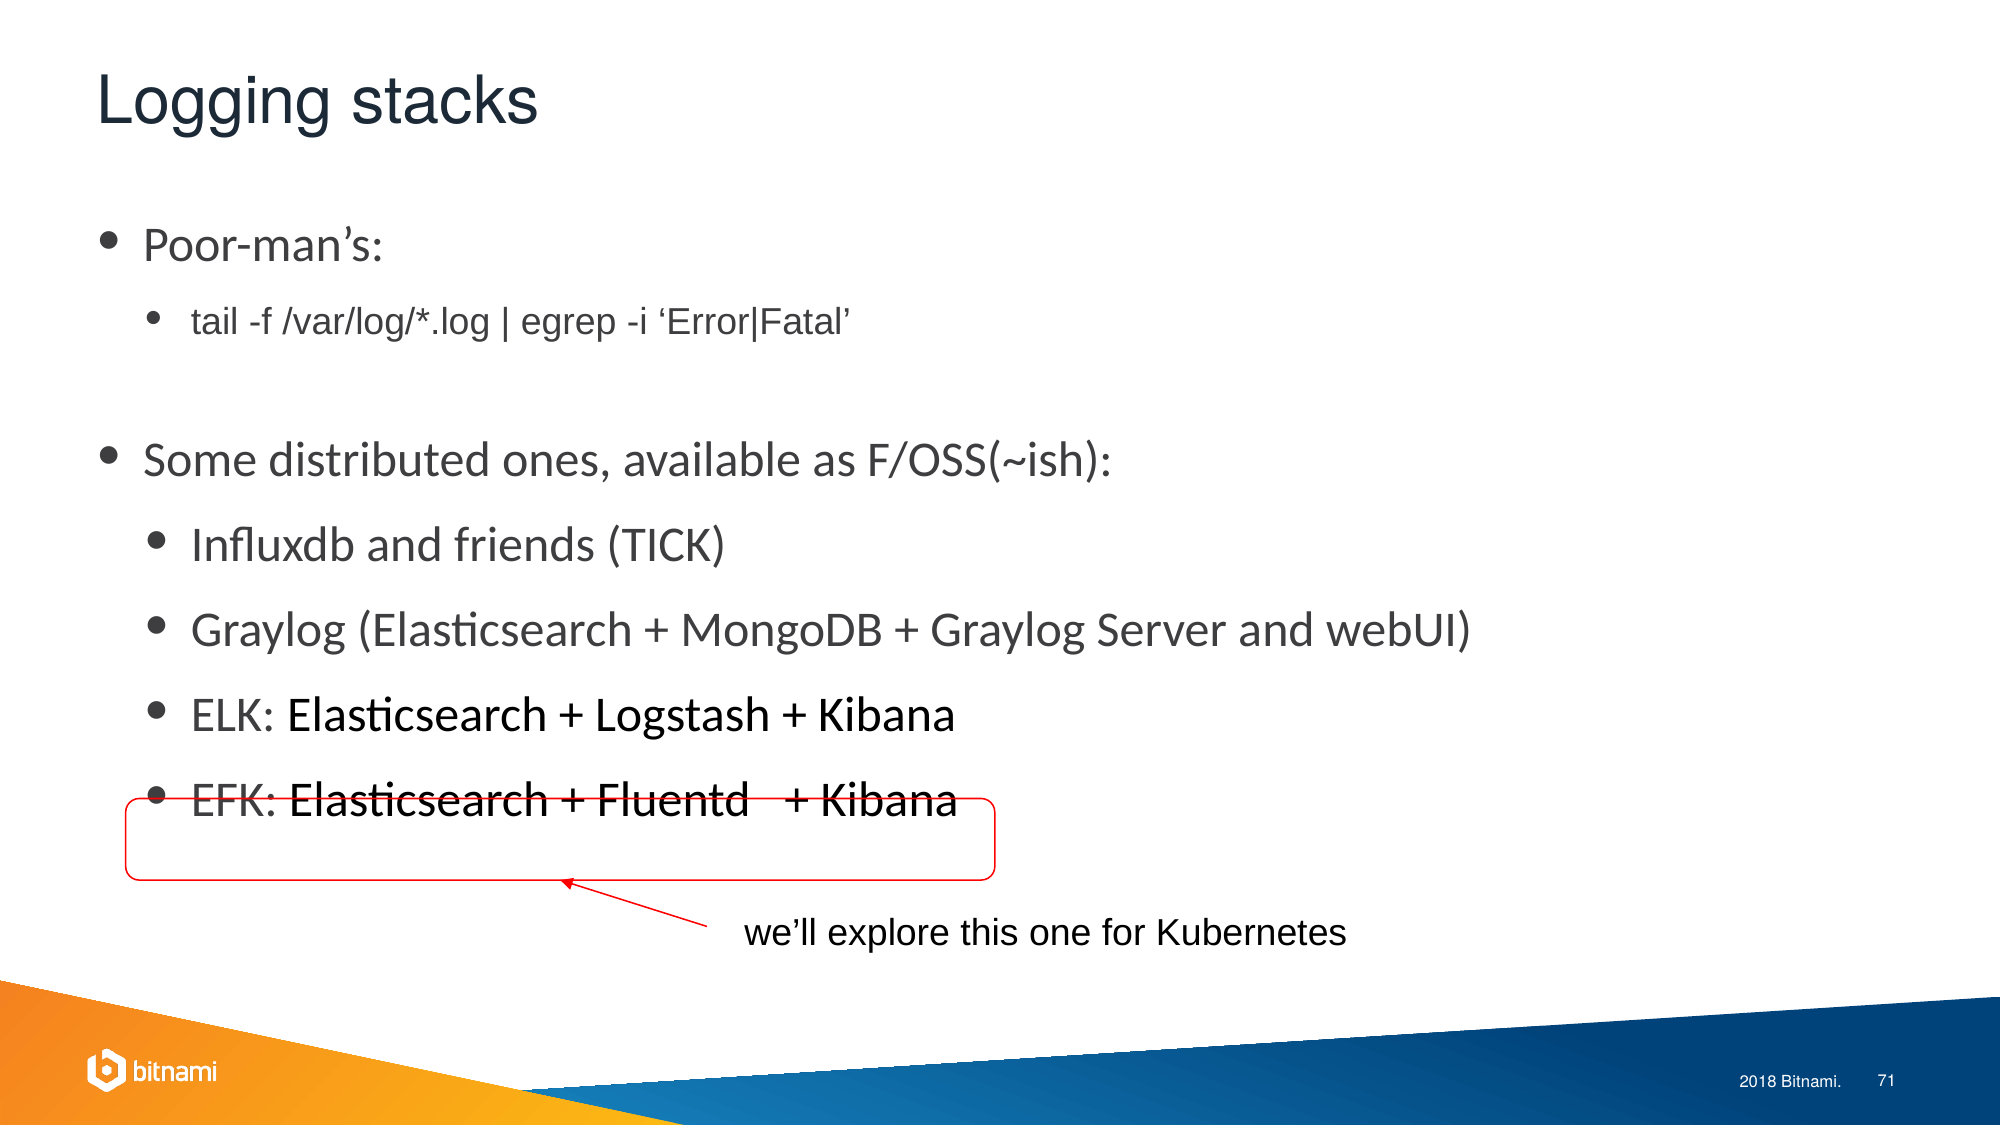

# Logging stacks
Poor-man’s:
tail -f /var/log/*.log | egrep -i ‘Error|Fatal’
Some distributed ones, available as F/OSS(~ish):
Influxdb and friends (TICK)
Graylog (Elasticsearch + MongoDB + Graylog Server and webUI)
ELK: Elasticsearch + Logstash + Kibana
EFK: Elasticsearch + Fluentd   + Kibana

we’ll explore this one for Kubernetes
2018 Bitnami.
71